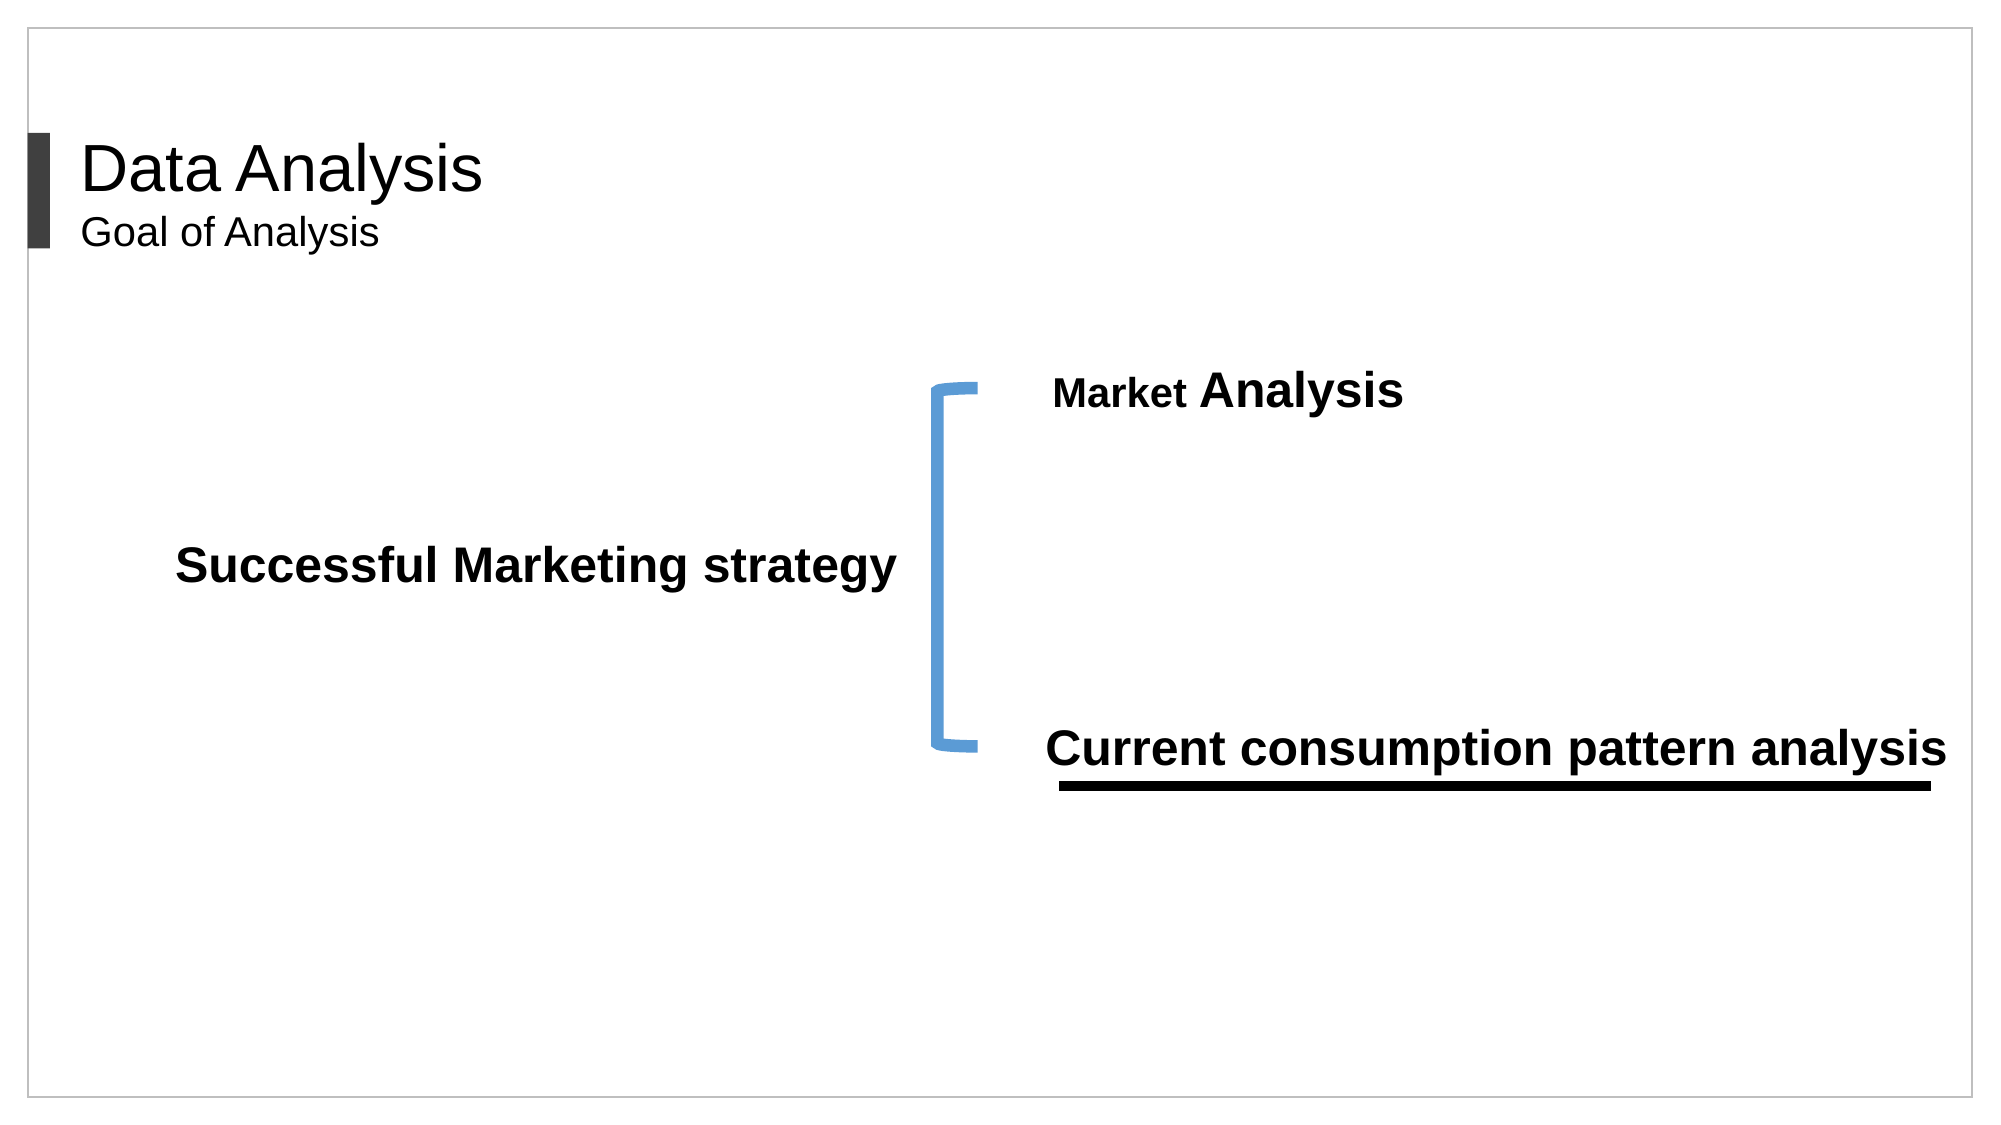

Data Analysis
Goal of Analysis

Market Analysis

Successful Marketing strategy
Current consumption pattern analysis